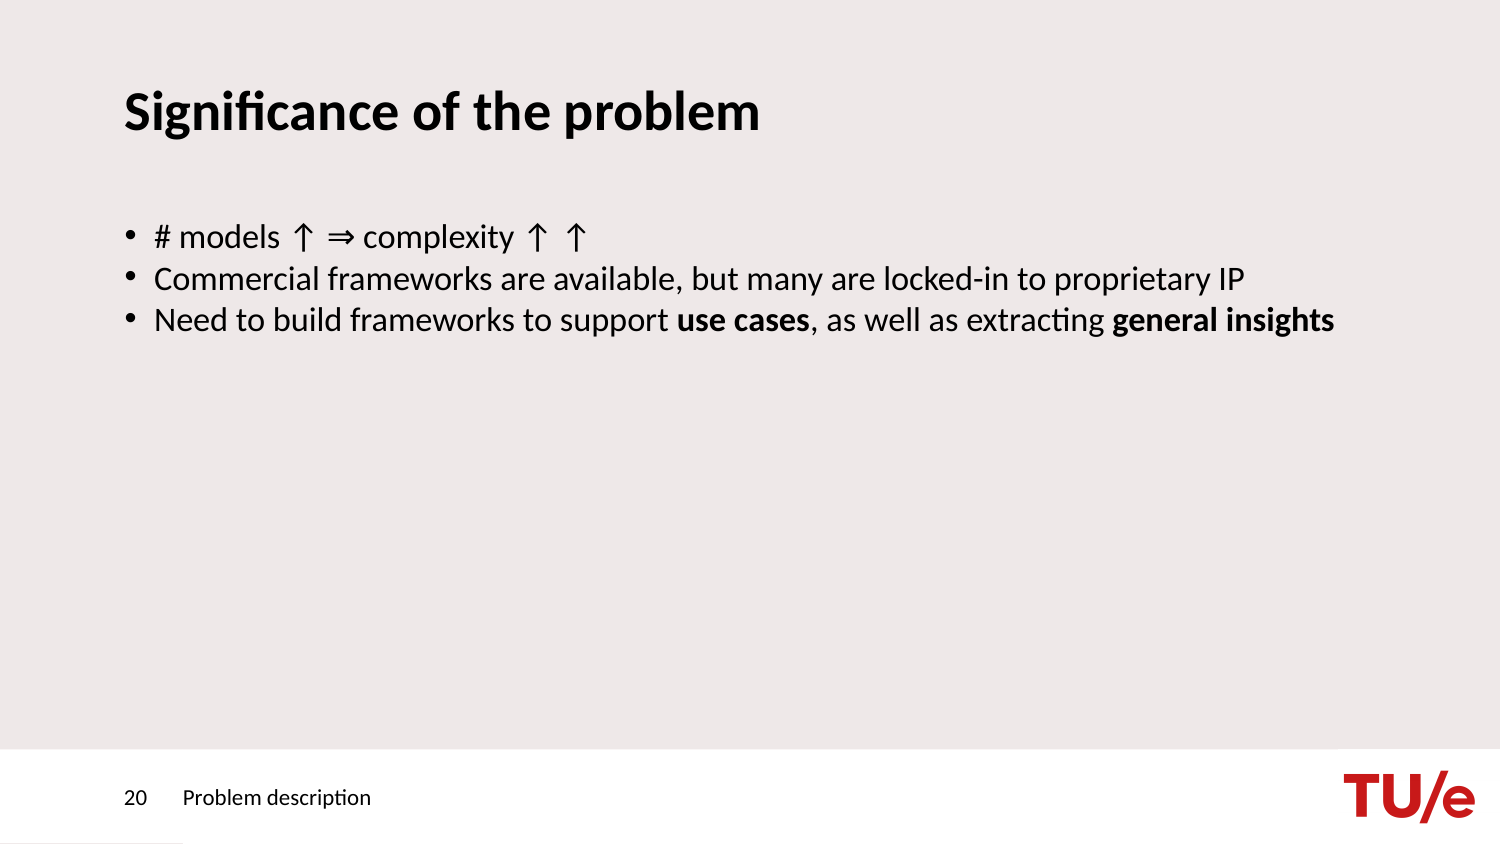

# Significance of the problem
# models ↑ ⇒ complexity ↑ ↑
Commercial frameworks are available, but many are locked-in to proprietary IP
Need to build frameworks to support use cases, as well as extracting general insights
20
Problem description